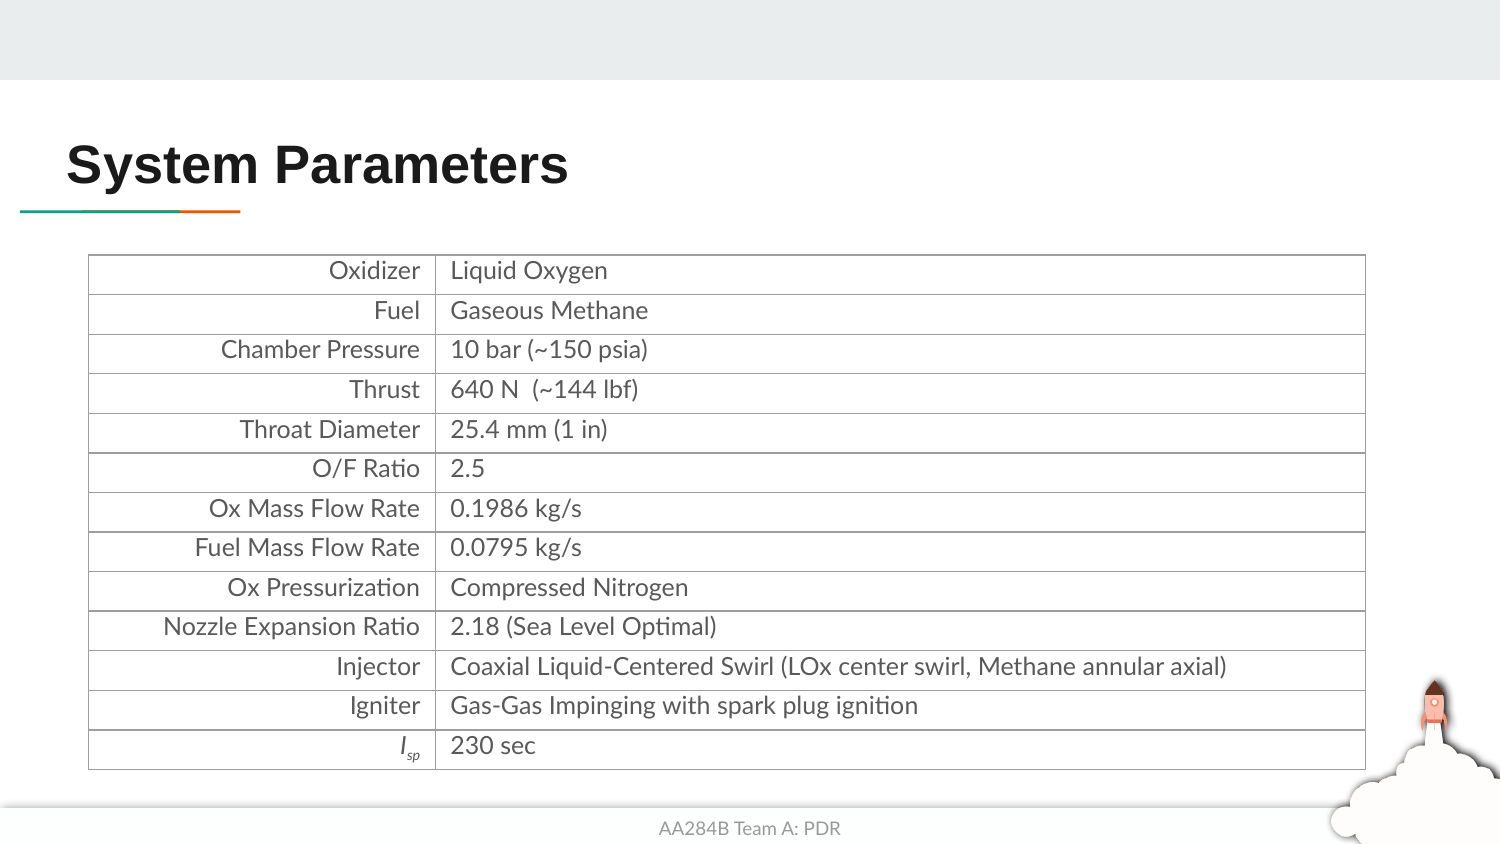

# System Parameters

| Oxidizer | Liquid Oxygen |
| --- | --- |
| Fuel | Gaseous Methane |
| Chamber Pressure | 10 bar (~150 psia) |
| Thrust | 640 N (~144 lbf) |
| Throat Diameter | 25.4 mm (1 in) |
| O/F Ratio | 2.5 |
| Ox Mass Flow Rate | 0.1986 kg/s |
| Fuel Mass Flow Rate | 0.0795 kg/s |
| Ox Pressurization | Compressed Nitrogen |
| Nozzle Expansion Ratio | 2.18 (Sea Level Optimal) |
| Injector | Coaxial Liquid-Centered Swirl (LOx center swirl, Methane annular axial) |
| Igniter | Gas-Gas Impinging with spark plug ignition |
| Isp | 230 sec |